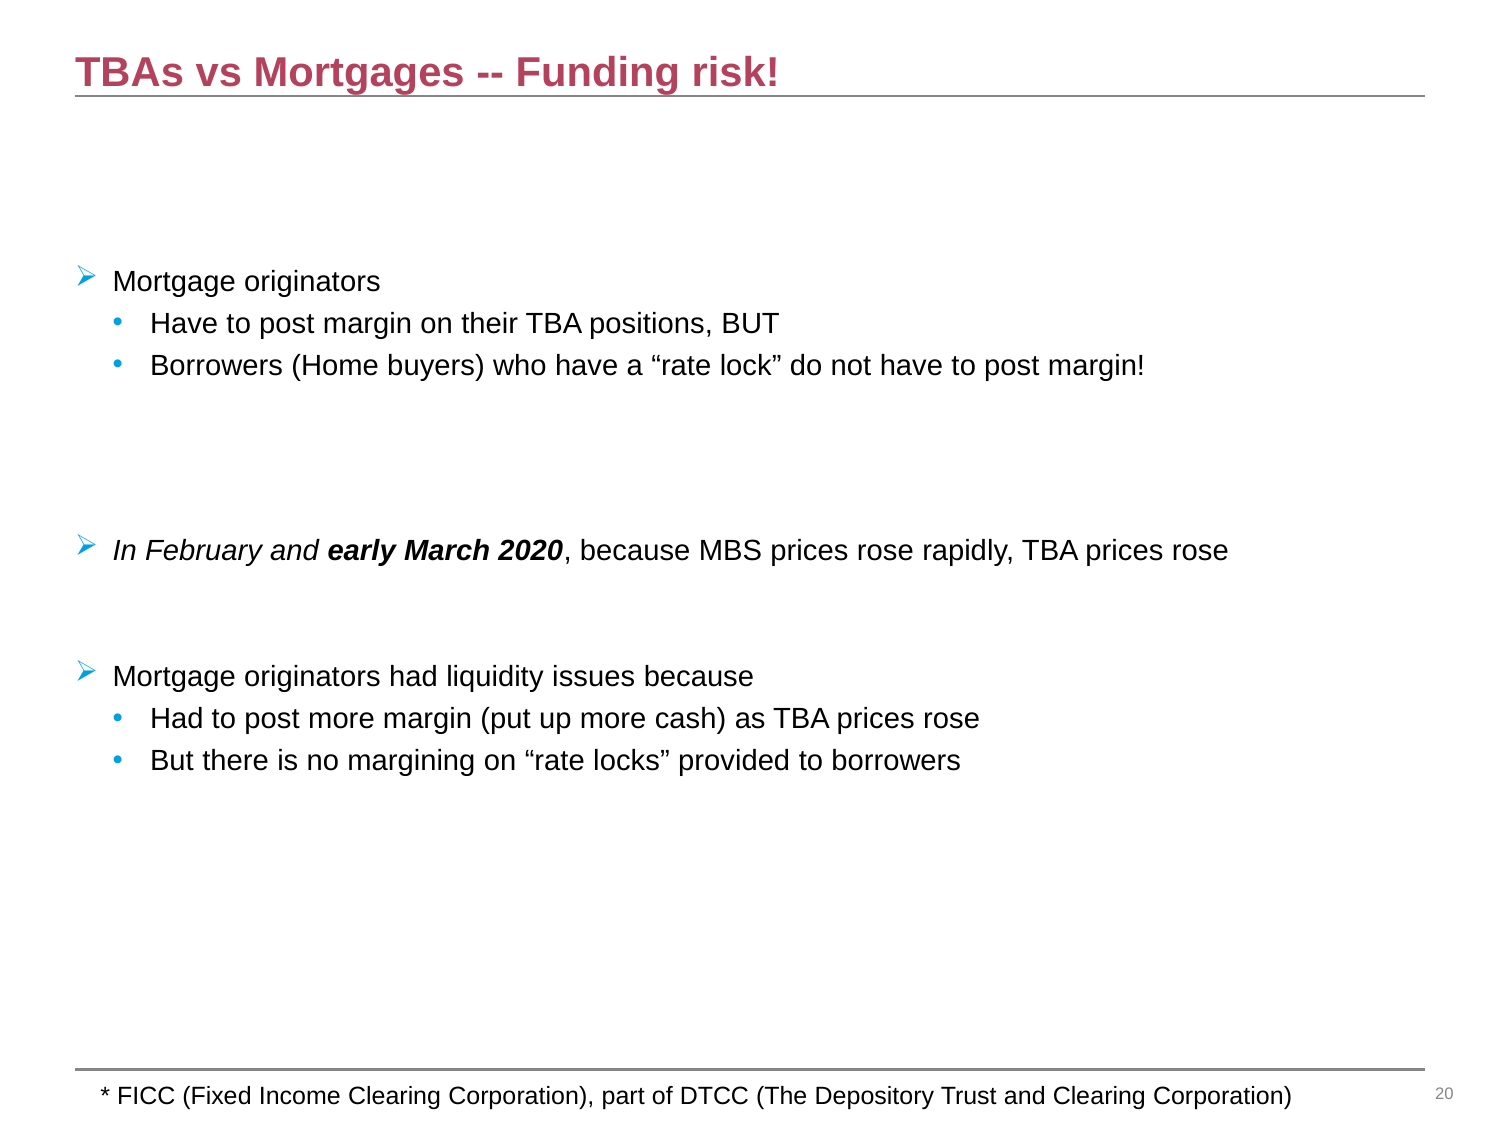

# TBAs vs Mortgages -- Funding risk!
Mortgage originators
Have to post margin on their TBA positions, BUT
Borrowers (Home buyers) who have a “rate lock” do not have to post margin!

In February and early March 2020, because MBS prices rose rapidly, TBA prices rose

Mortgage originators had liquidity issues because
Had to post more margin (put up more cash) as TBA prices rose
But there is no margining on “rate locks” provided to borrowers

* FICC (Fixed Income Clearing Corporation), part of DTCC (The Depository Trust and Clearing Corporation)